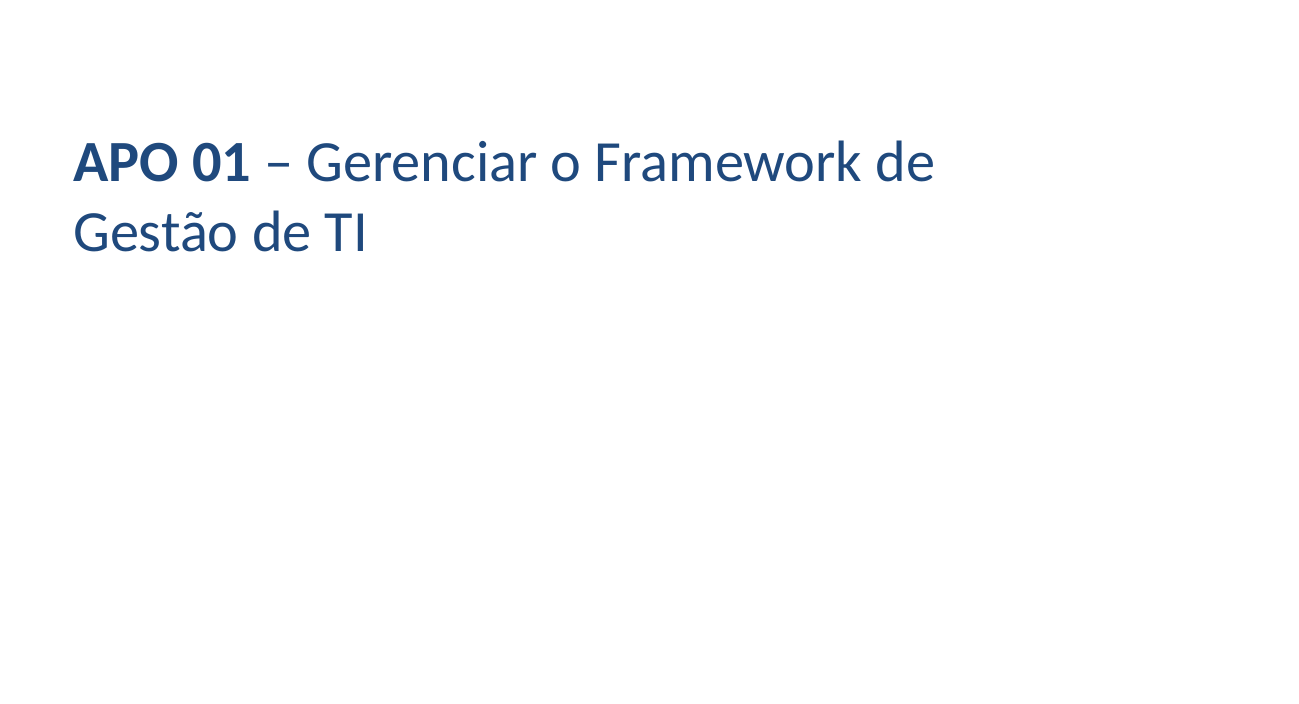

APO 01 – Gerenciar o Framework de Gestão de TI